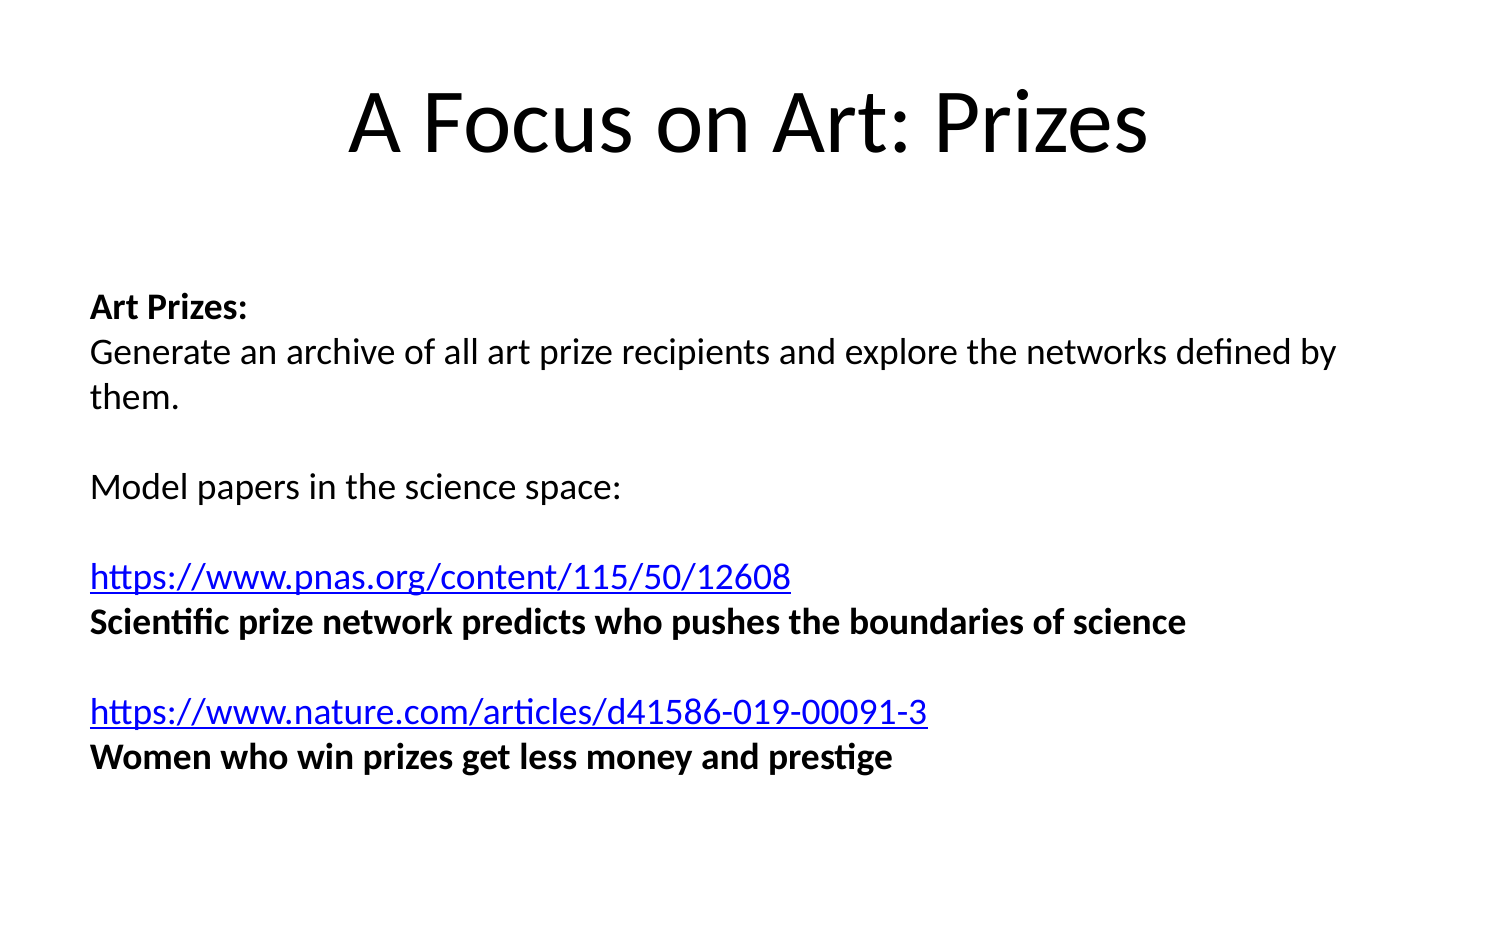

# A Focus on Art: Prizes

Art Prizes:
Generate an archive of all art prize recipients and explore the networks defined by them.

Model papers in the science space:

https://www.pnas.org/content/115/50/12608
Scientific prize network predicts who pushes the boundaries of science

https://www.nature.com/articles/d41586-019-00091-3
Women who win prizes get less money and prestige